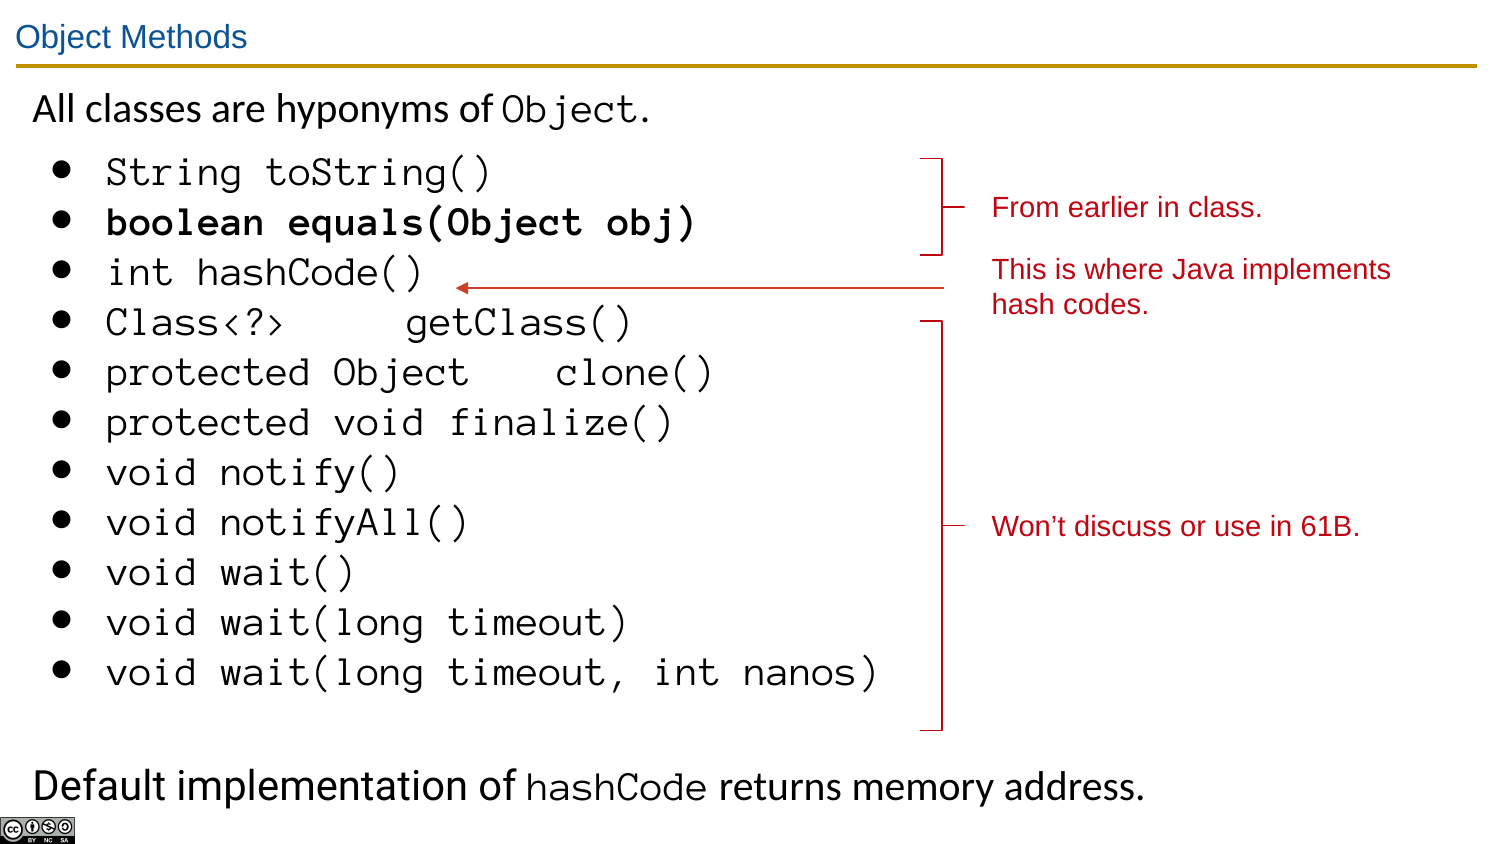

# Object Methods
All classes are hyponyms of Object.
String toString()
boolean equals(Object obj)
int hashCode()
Class<?>	getClass()
protected Object	clone()
protected void finalize()
void notify()
void notifyAll()
void wait()
void wait(long timeout)
void wait(long timeout, int nanos)

Default implementation of hashCode returns memory address.

From earlier in class.
This is where Java implements hash codes.

Won’t discuss or use in 61B.